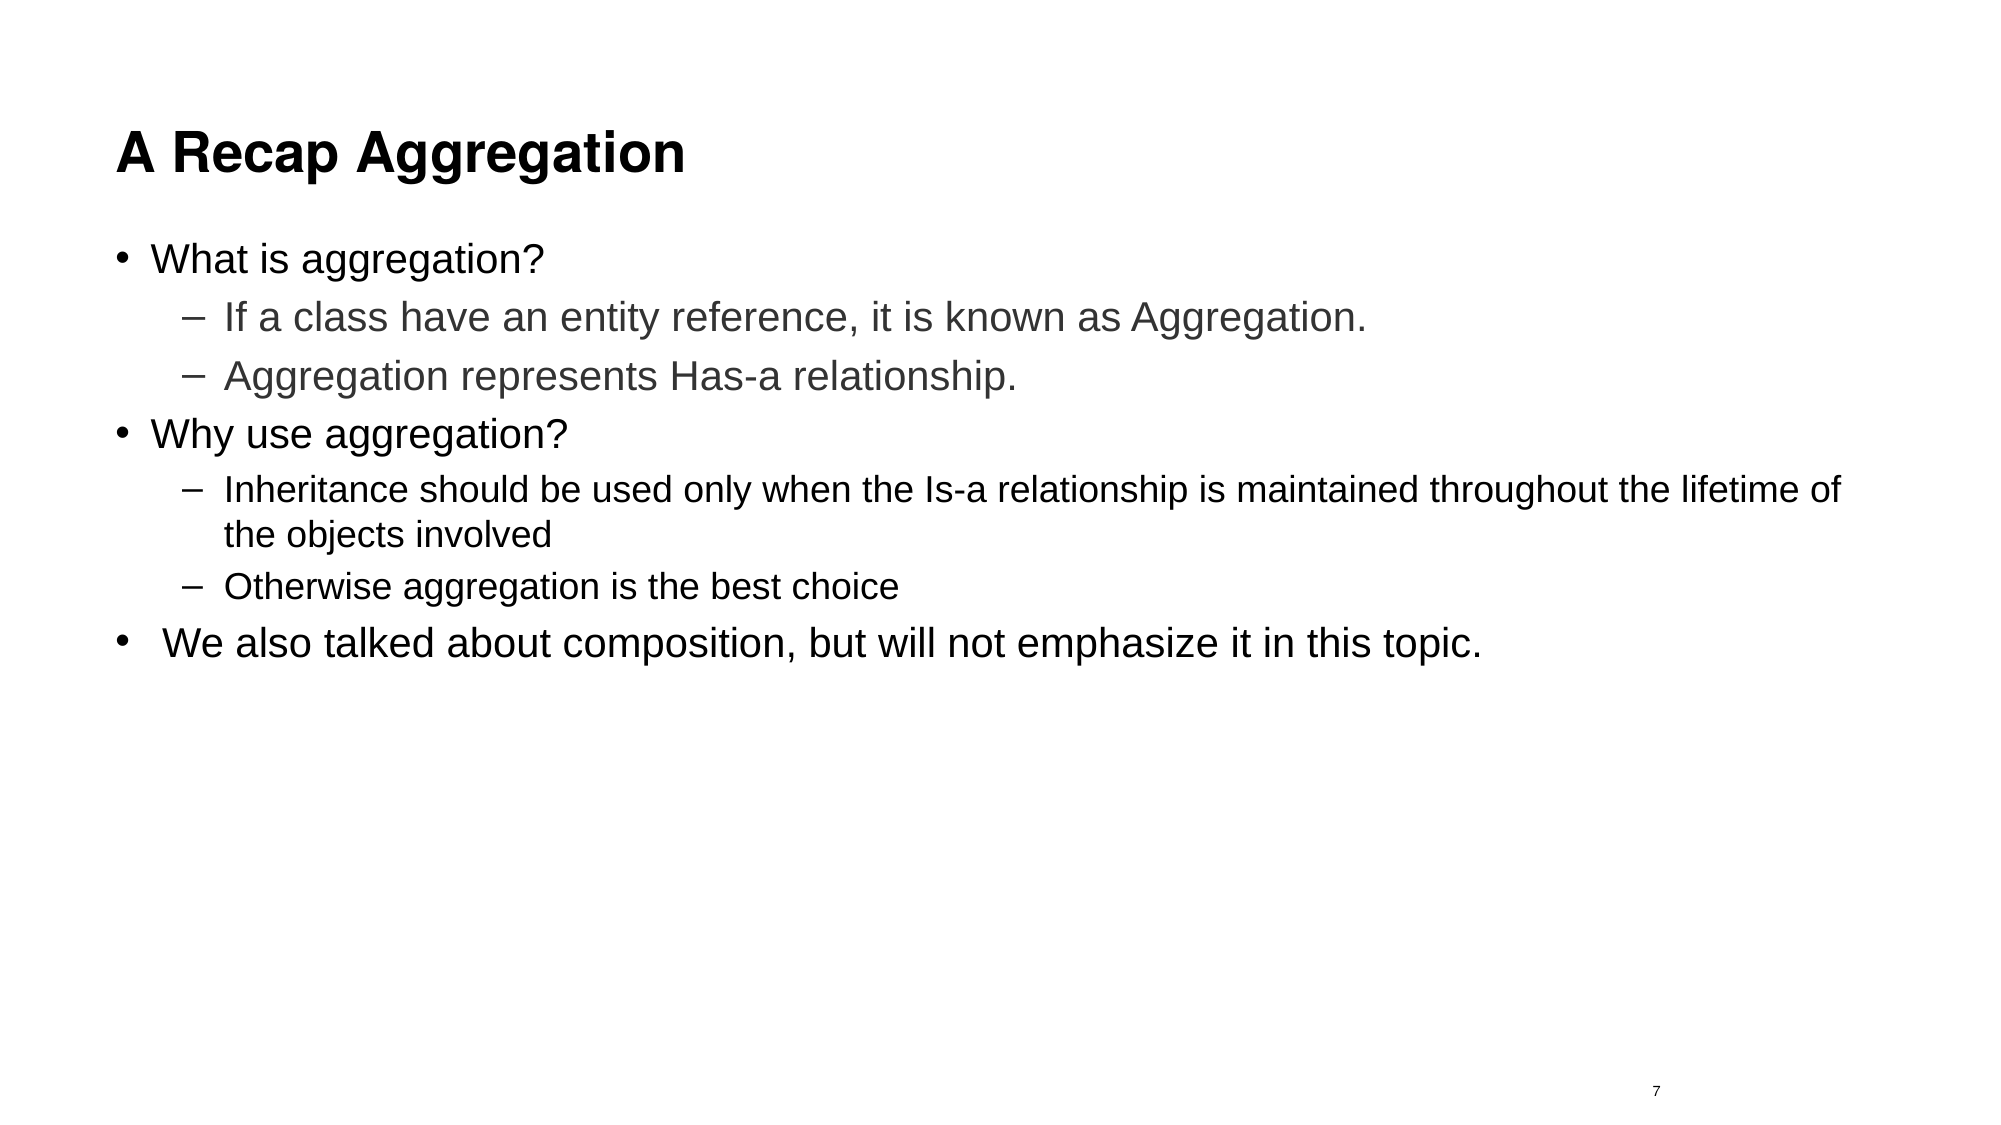

# A Recap Aggregation
What is aggregation?
If a class have an entity reference, it is known as Aggregation.
Aggregation represents Has-a relationship.
Why use aggregation?
Inheritance should be used only when the Is-a relationship is maintained throughout the lifetime of the objects involved
Otherwise aggregation is the best choice
 We also talked about composition, but will not emphasize it in this topic.

7
23.08.2019